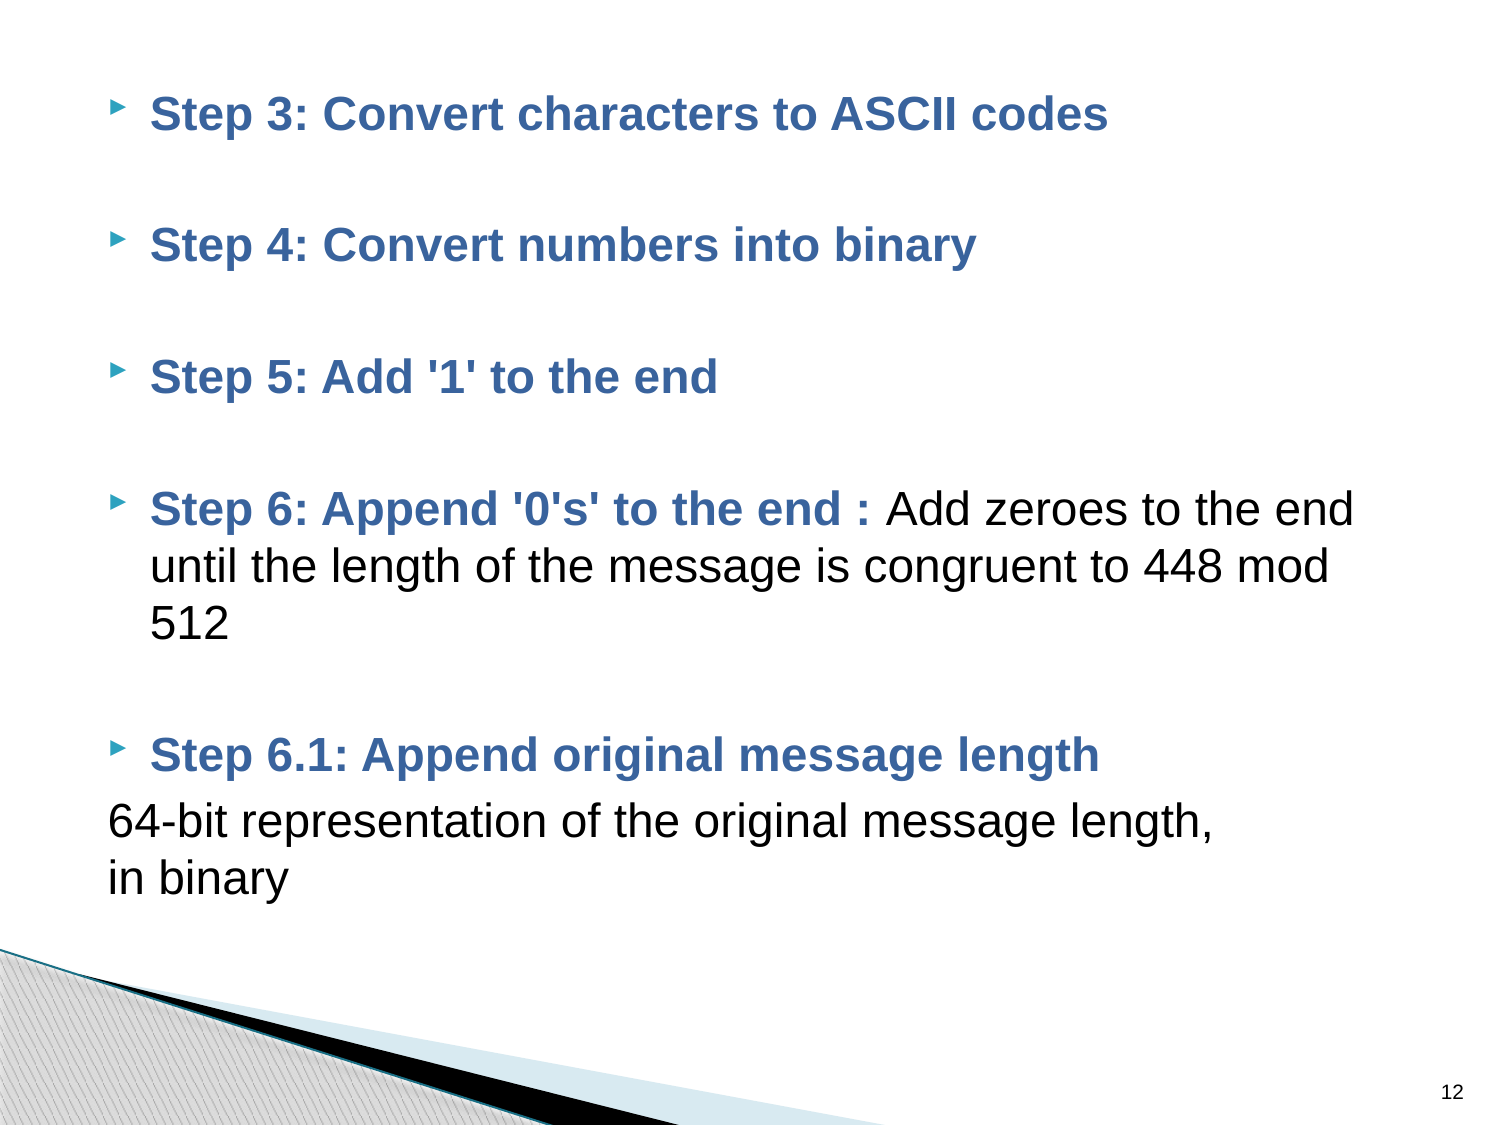

Step 3: Convert characters to ASCII codes

Step 4: Convert numbers into binary

Step 5: Add '1' to the end

Step 6: Append '0's' to the end : Add zeroes to the end until the length of the message is congruent to 448 mod 512

Step 6.1: Append original message length
64-bit representation of the original message length,            in binary
12